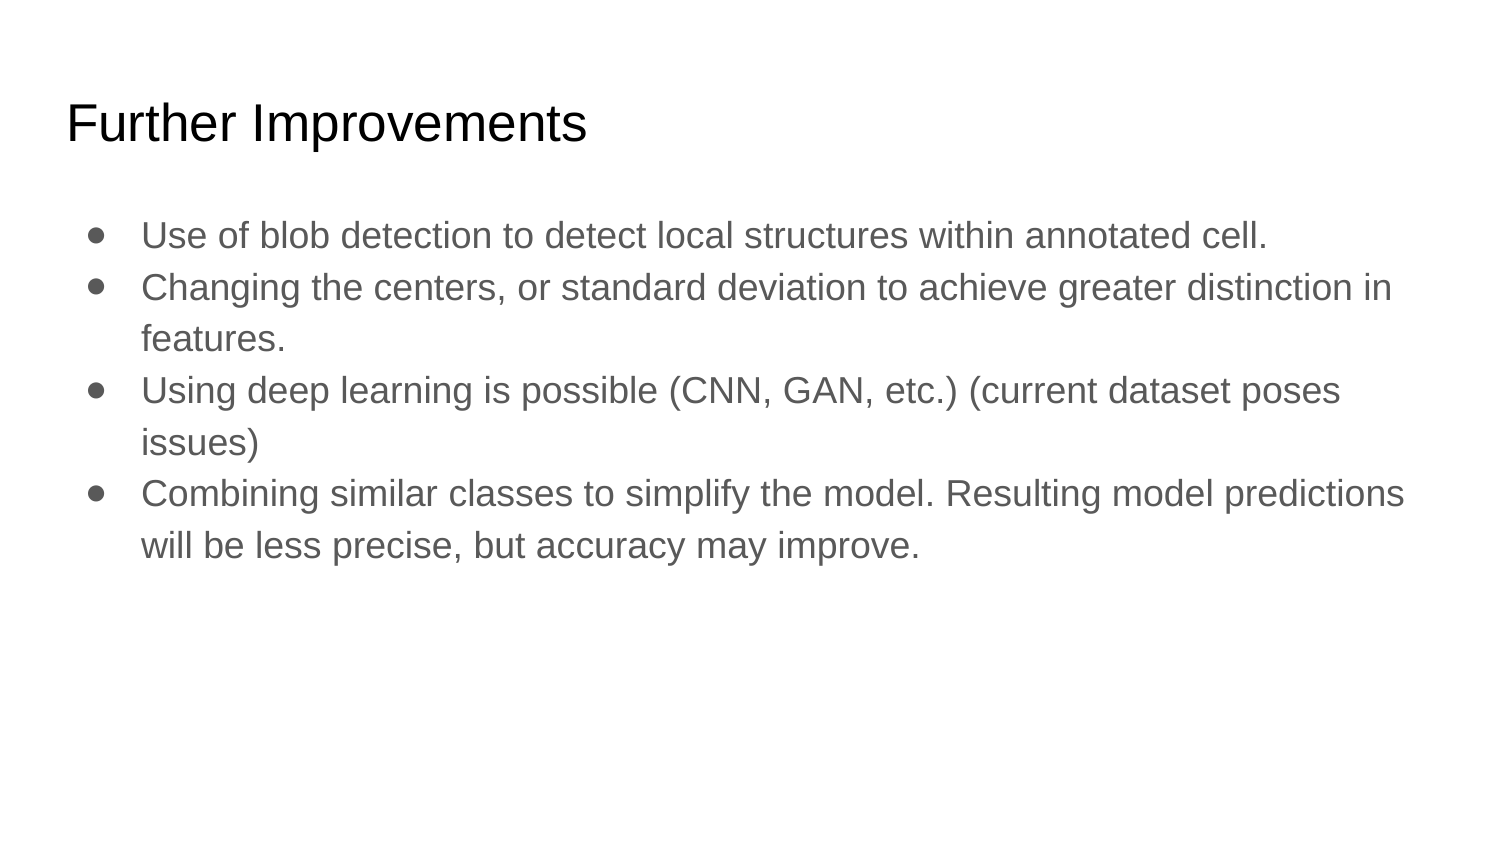

# Further Improvements
Use of blob detection to detect local structures within annotated cell.
Changing the centers, or standard deviation to achieve greater distinction in features.
Using deep learning is possible (CNN, GAN, etc.) (current dataset poses issues)
Combining similar classes to simplify the model. Resulting model predictions will be less precise, but accuracy may improve.